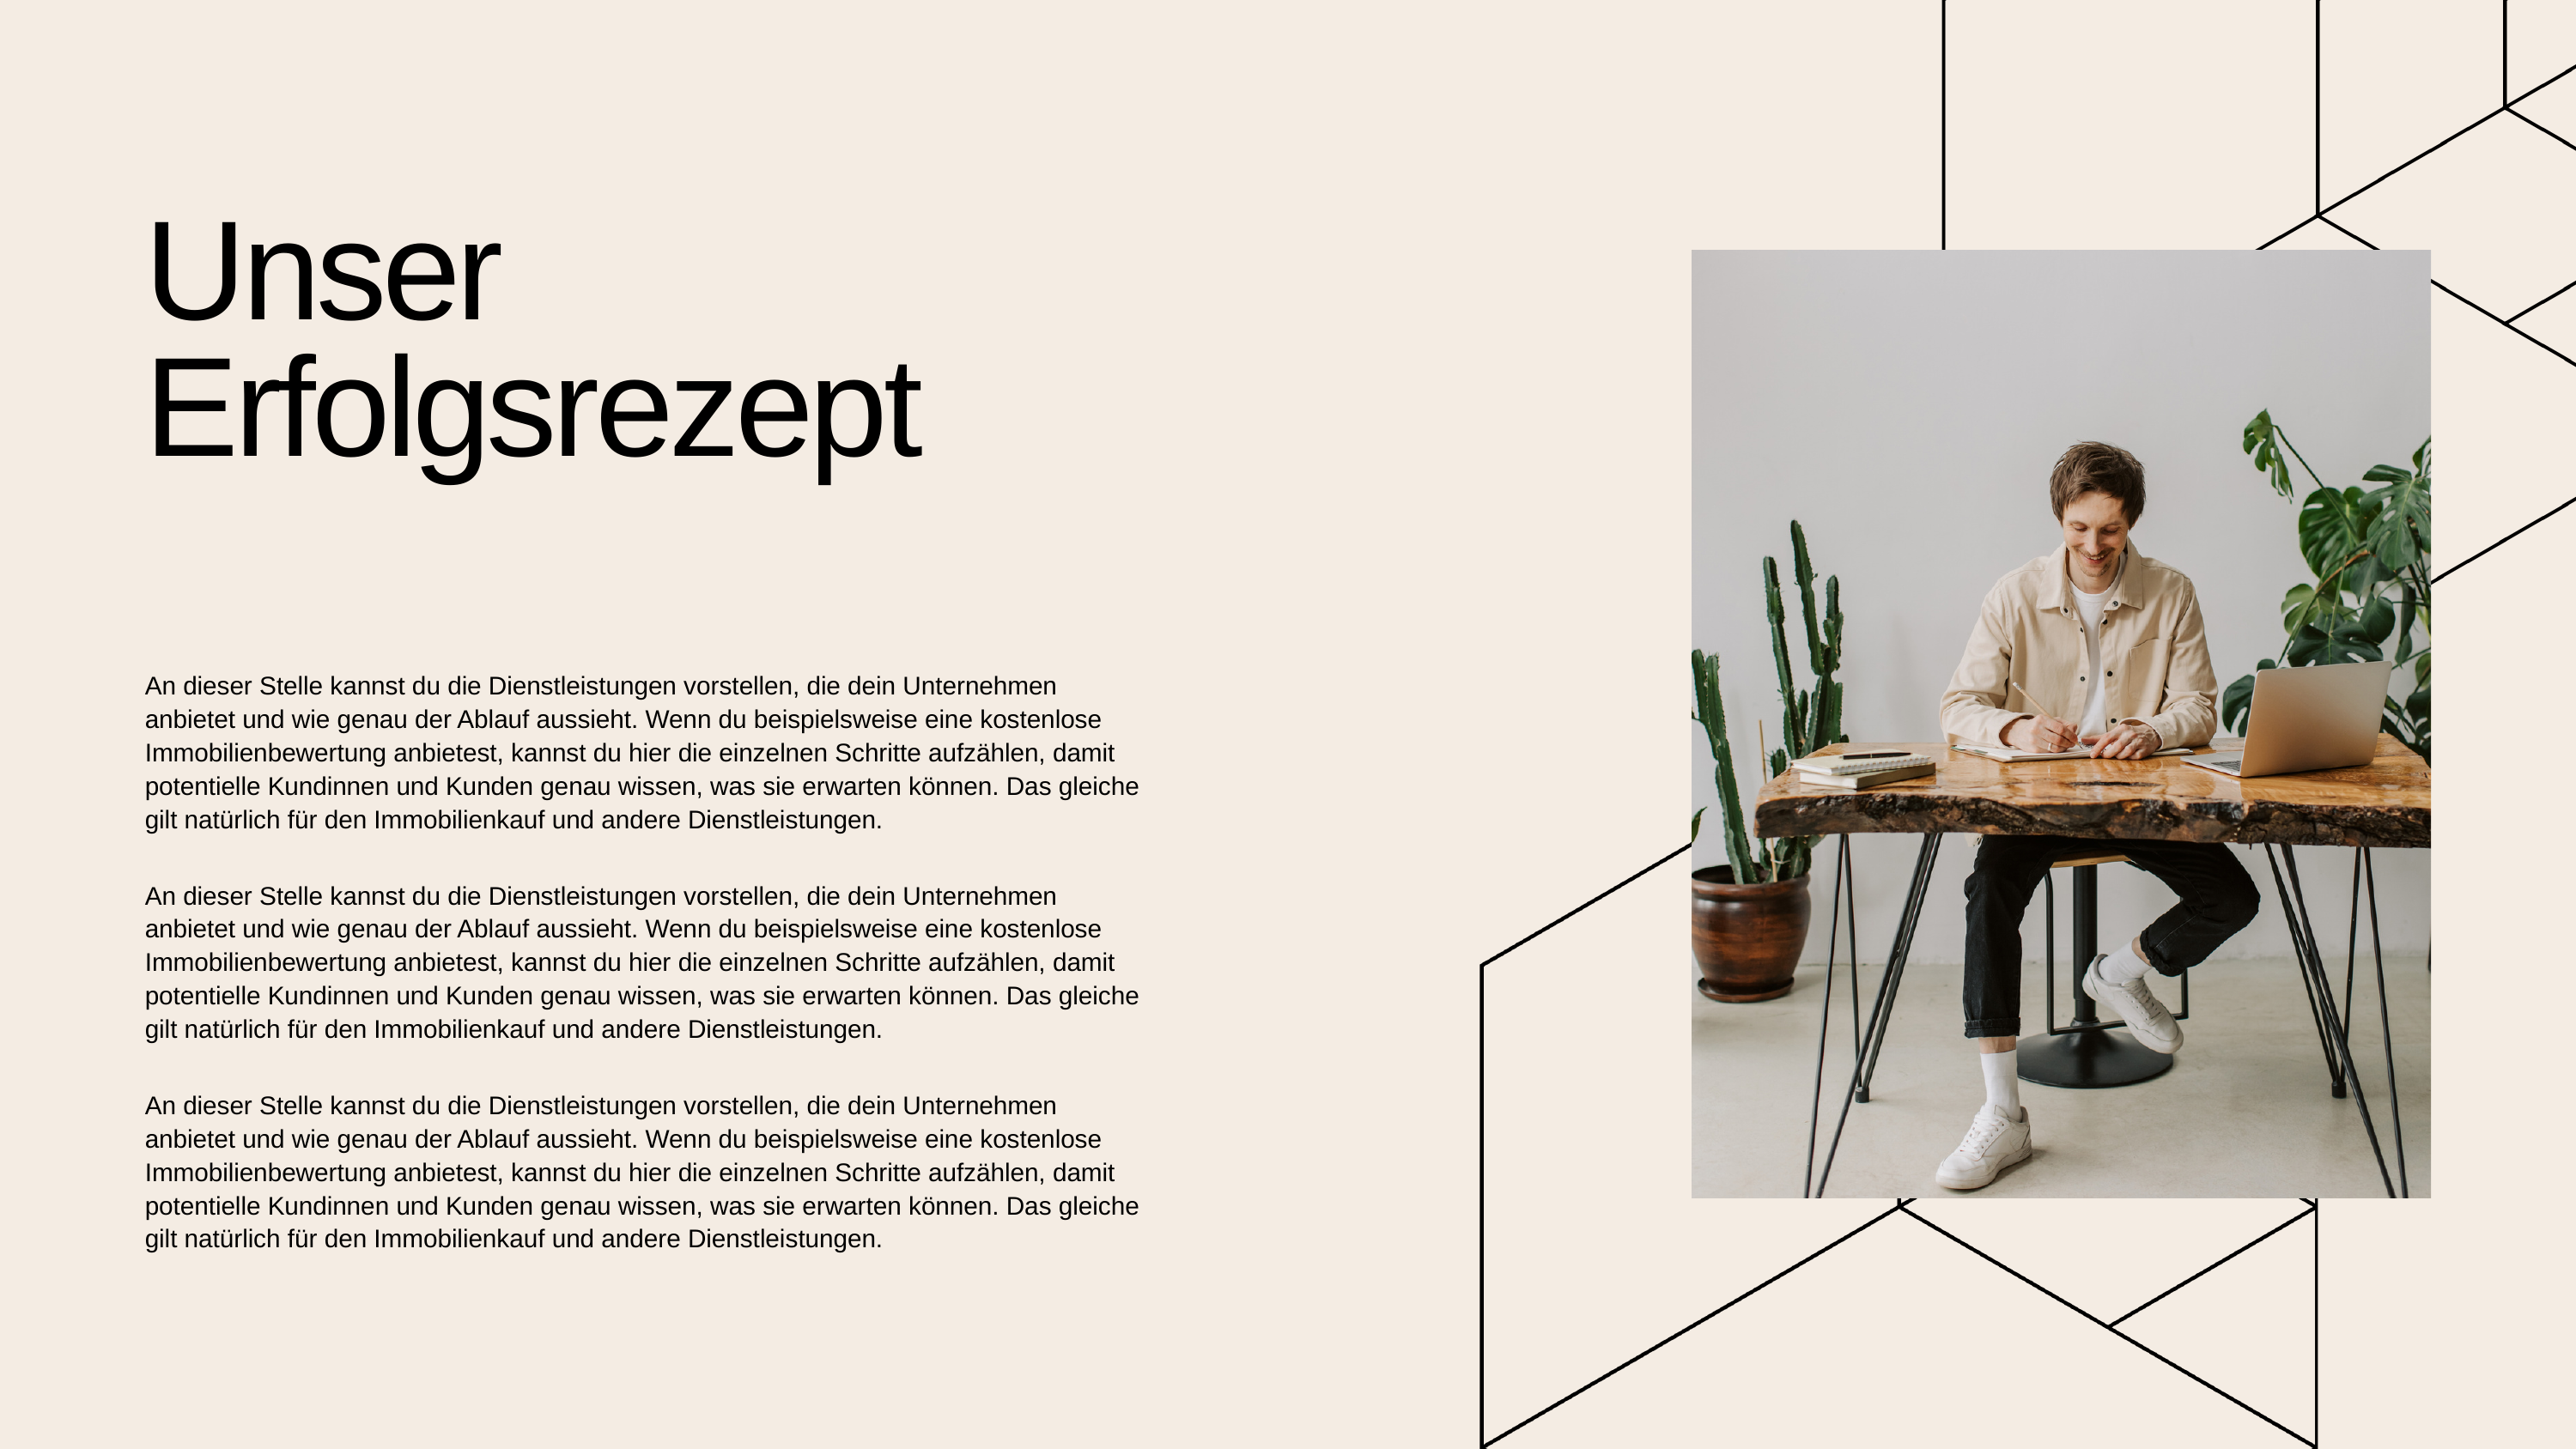

Unser Erfolgsrezept
An dieser Stelle kannst du die Dienstleistungen vorstellen, die dein Unternehmen anbietet und wie genau der Ablauf aussieht. Wenn du beispielsweise eine kostenlose Immobilienbewertung anbietest, kannst du hier die einzelnen Schritte aufzählen, damit potentielle Kundinnen und Kunden genau wissen, was sie erwarten können. Das gleiche gilt natürlich für den Immobilienkauf und andere Dienstleistungen.
An dieser Stelle kannst du die Dienstleistungen vorstellen, die dein Unternehmen anbietet und wie genau der Ablauf aussieht. Wenn du beispielsweise eine kostenlose Immobilienbewertung anbietest, kannst du hier die einzelnen Schritte aufzählen, damit potentielle Kundinnen und Kunden genau wissen, was sie erwarten können. Das gleiche gilt natürlich für den Immobilienkauf und andere Dienstleistungen.
An dieser Stelle kannst du die Dienstleistungen vorstellen, die dein Unternehmen anbietet und wie genau der Ablauf aussieht. Wenn du beispielsweise eine kostenlose Immobilienbewertung anbietest, kannst du hier die einzelnen Schritte aufzählen, damit potentielle Kundinnen und Kunden genau wissen, was sie erwarten können. Das gleiche gilt natürlich für den Immobilienkauf und andere Dienstleistungen.